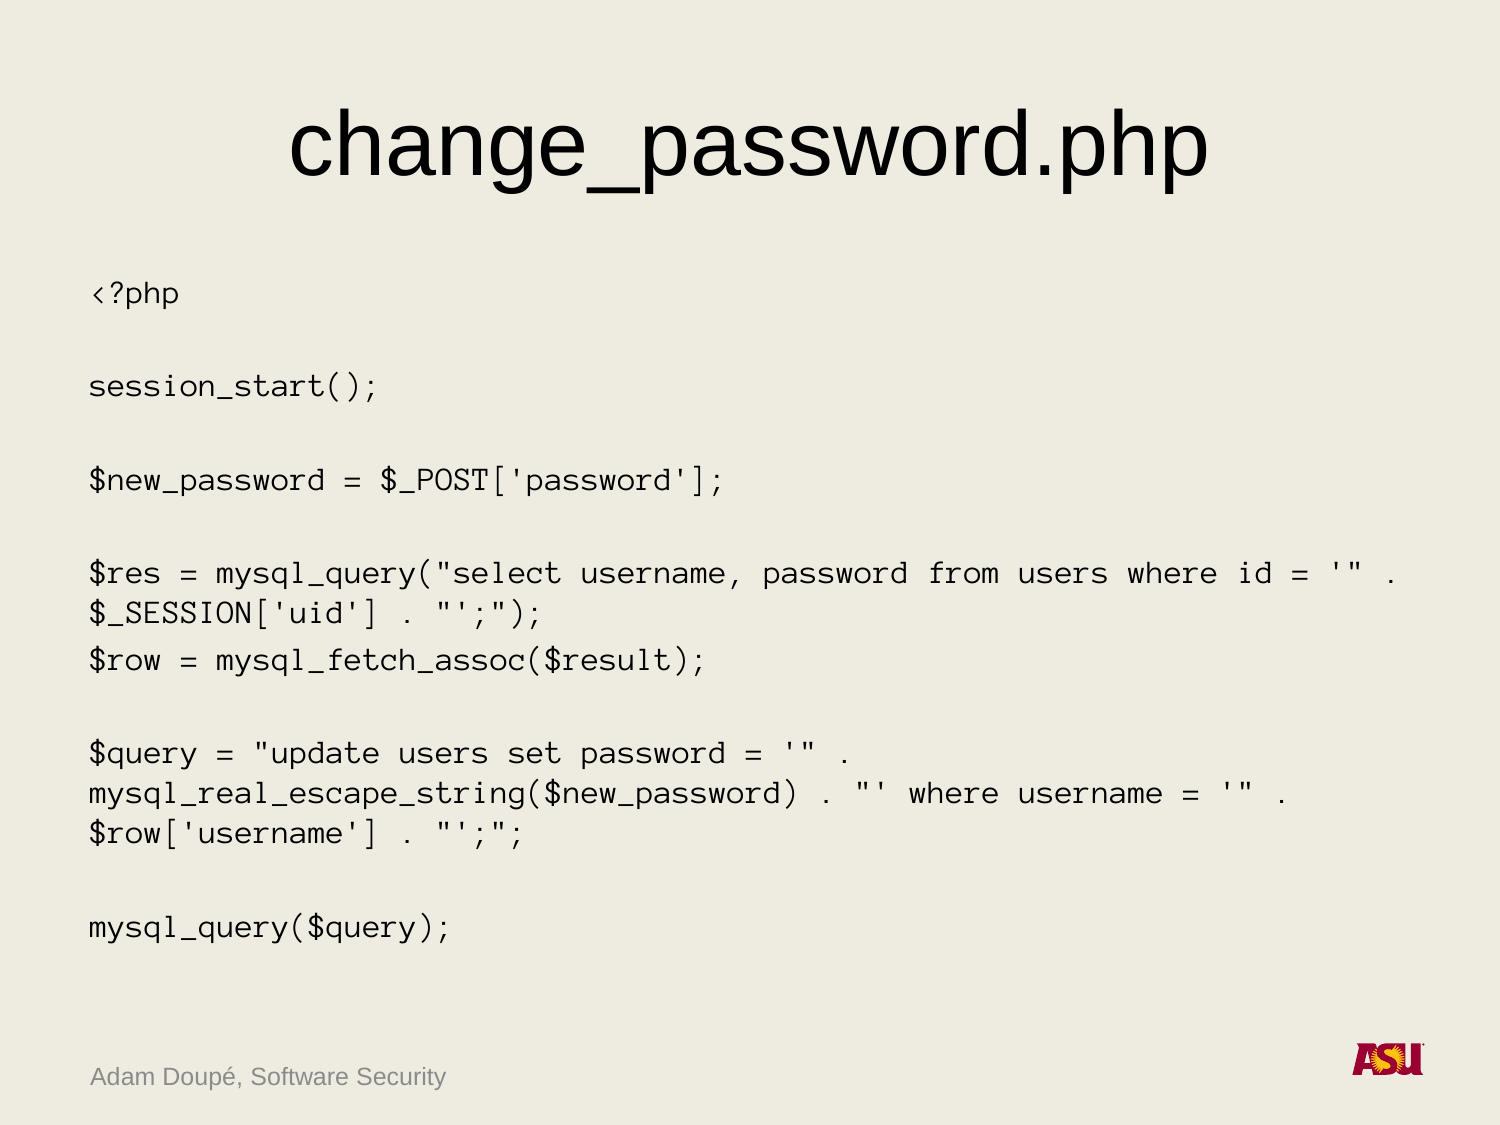

# change_password.php
<?php

session_start();

$new_password = $_POST['password'];

$res = mysql_query("select username, password from users where id = '" . $_SESSION['uid'] . "';");
$row = mysql_fetch_assoc($result);

$query = "update users set password = '" . mysql_real_escape_string($new_password) . "' where username = '" . $row['username'] . "';";

mysql_query($query);